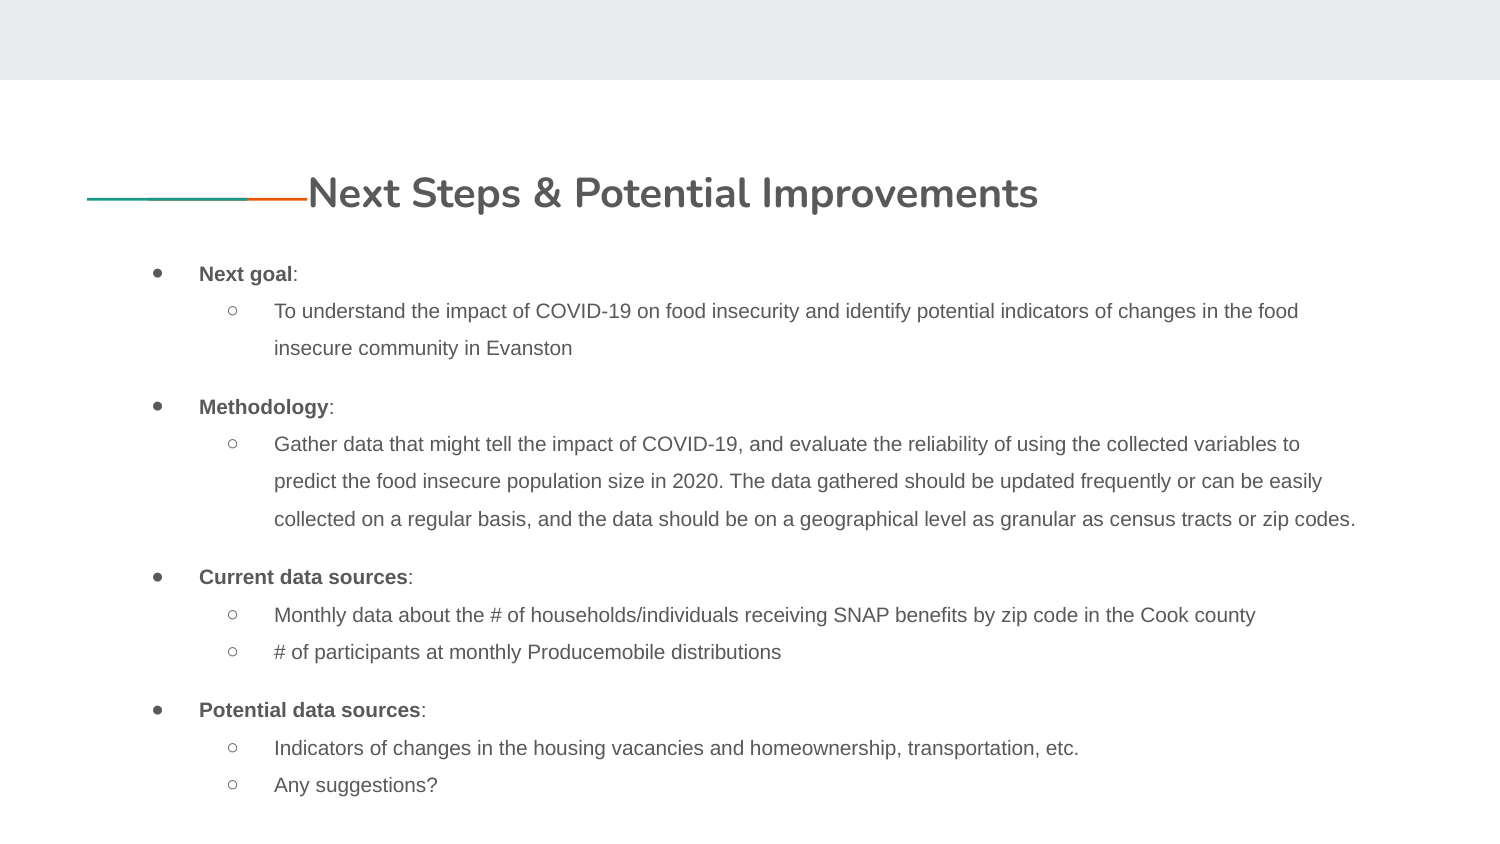

# Next Steps & Potential Improvements
Next goal:
To understand the impact of COVID-19 on food insecurity and identify potential indicators of changes in the food insecure community in Evanston
Methodology:
Gather data that might tell the impact of COVID-19, and evaluate the reliability of using the collected variables to predict the food insecure population size in 2020. The data gathered should be updated frequently or can be easily collected on a regular basis, and the data should be on a geographical level as granular as census tracts or zip codes.
Current data sources:
Monthly data about the # of households/individuals receiving SNAP benefits by zip code in the Cook county
# of participants at monthly Producemobile distributions
Potential data sources:
Indicators of changes in the housing vacancies and homeownership, transportation, etc.
Any suggestions?